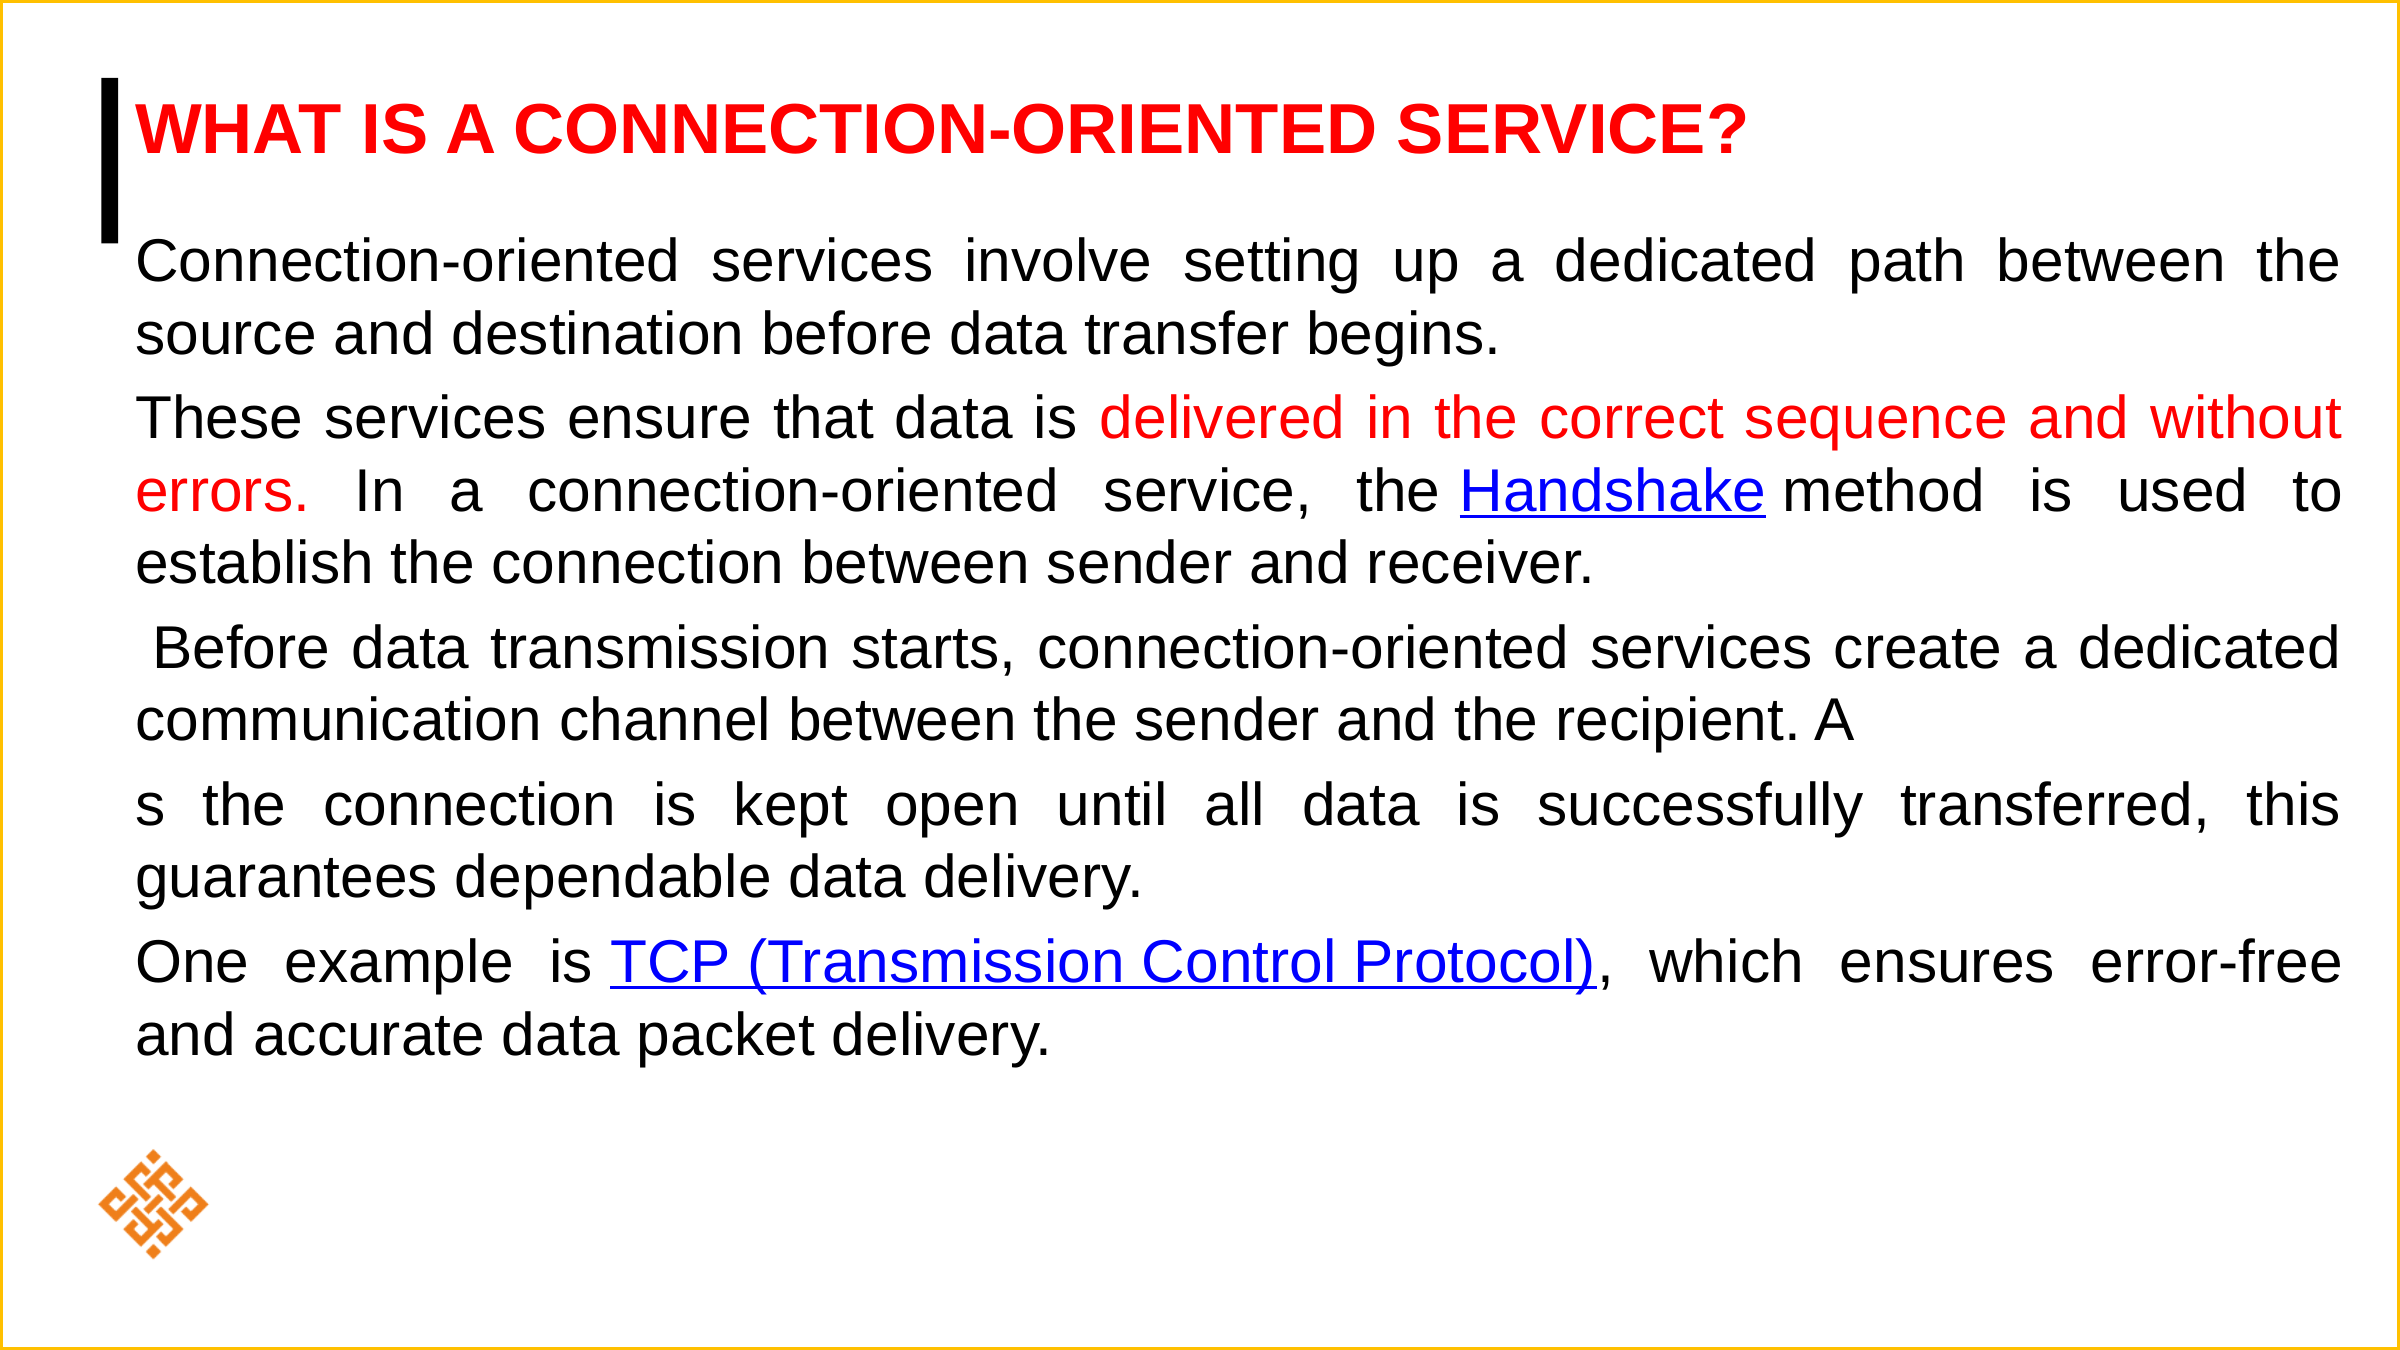

# What is a Connection-Oriented Service?
Connection-oriented services involve setting up a dedicated path between the source and destination before data transfer begins.
These services ensure that data is delivered in the correct sequence and without errors. In a connection-oriented service, the Handshake method is used to establish the connection between sender and receiver.
 Before data transmission starts, connection-oriented services create a dedicated communication channel between the sender and the recipient. A
s the connection is kept open until all data is successfully transferred, this guarantees dependable data delivery.
One example is TCP (Transmission Control Protocol), which ensures error-free and accurate data packet delivery.